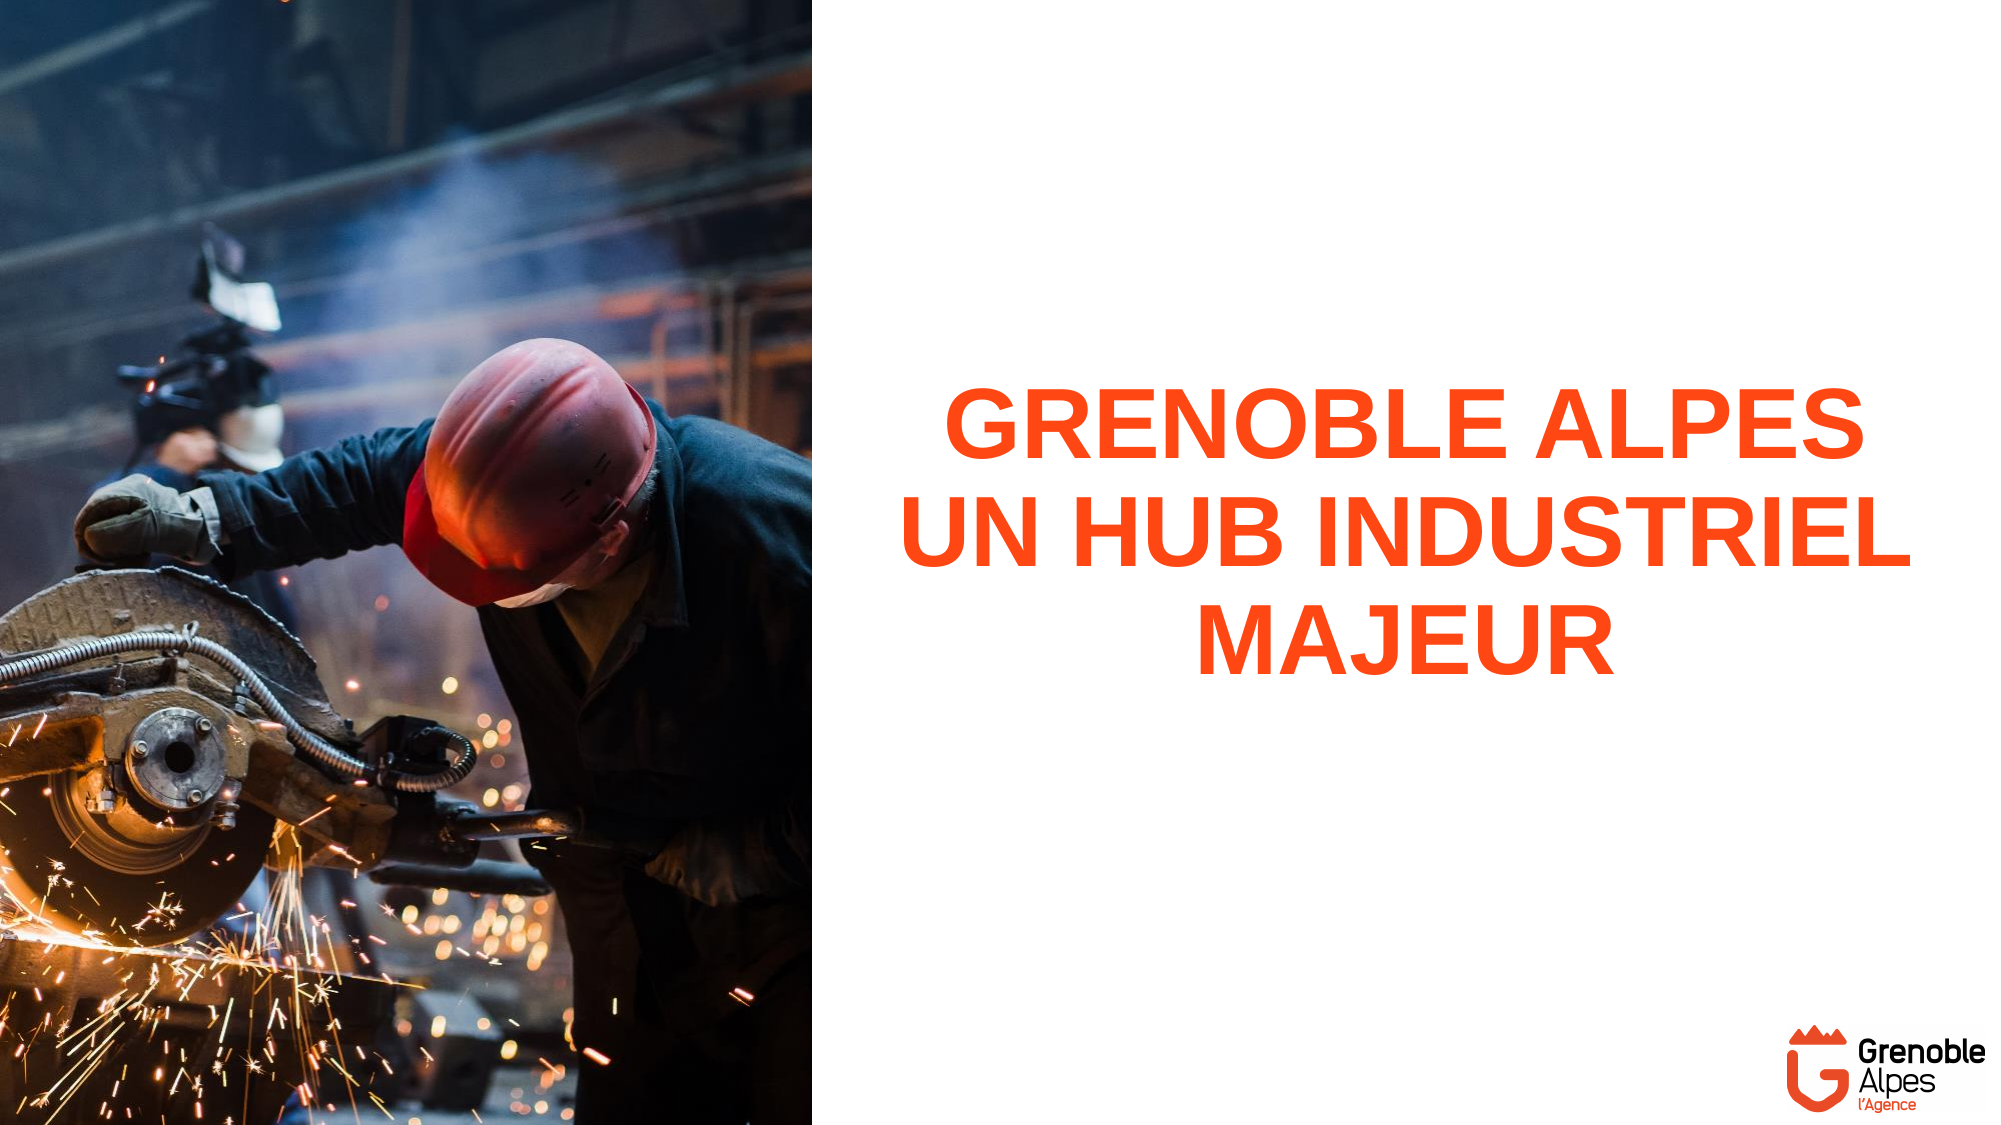

# GRENOBLE ALPES UN HUB INDUSTRIEL MAJEUR